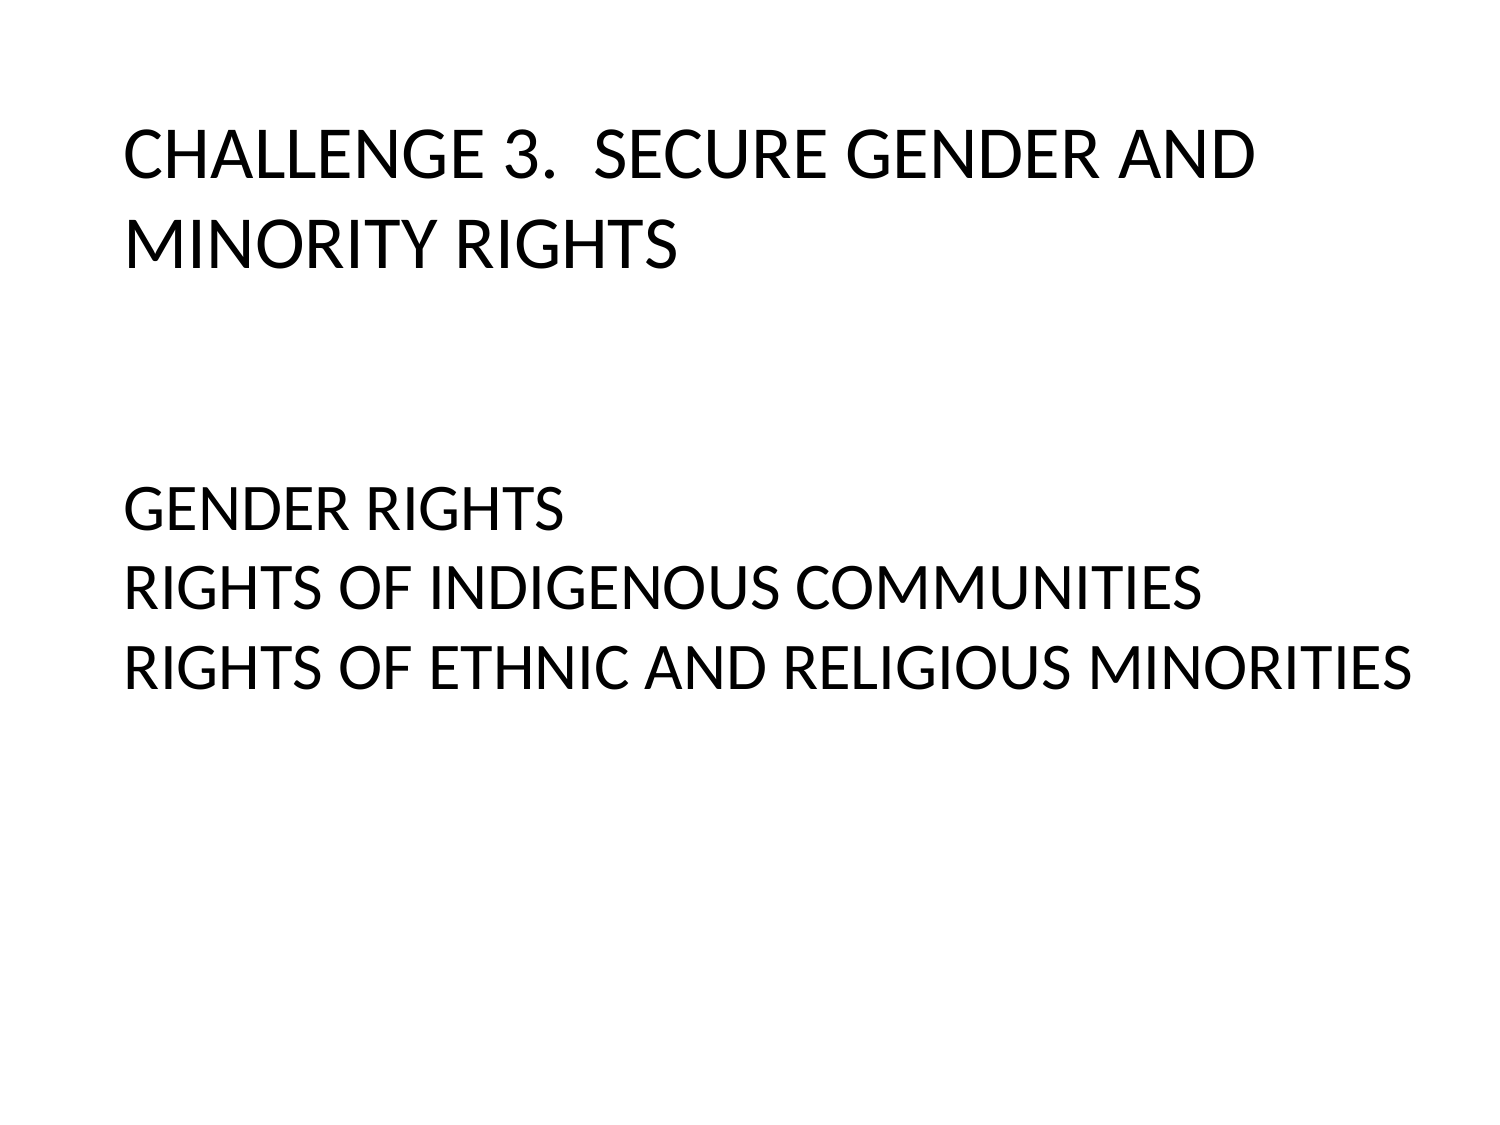

CHALLENGE 3.  SECURE GENDER AND
MINORITY RIGHTS

GENDER RIGHTS
RIGHTS OF INDIGENOUS COMMUNITIES
RIGHTS OF ETHNIC AND RELIGIOUS MINORITIES